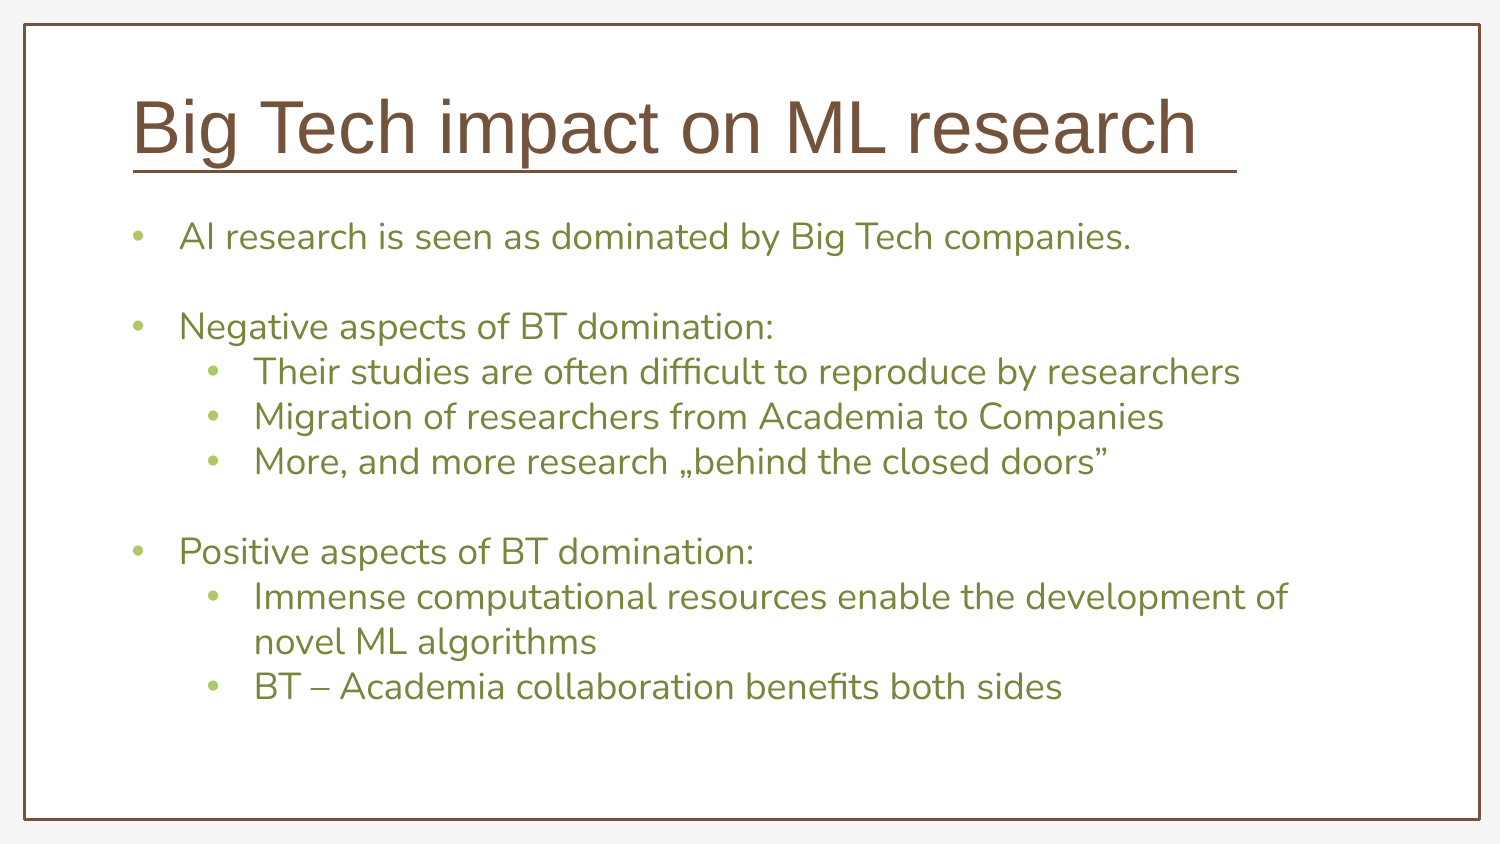

Big Tech impact on ML research
AI research is seen as dominated by Big Tech companies.

Negative aspects of BT domination:
Their studies are often difficult to reproduce by researchers
Migration of researchers from Academia to Companies
More, and more research „behind the closed doors”

Positive aspects of BT domination:
Immense computational resources enable the development of novel ML algorithms
BT – Academia collaboration benefits both sides